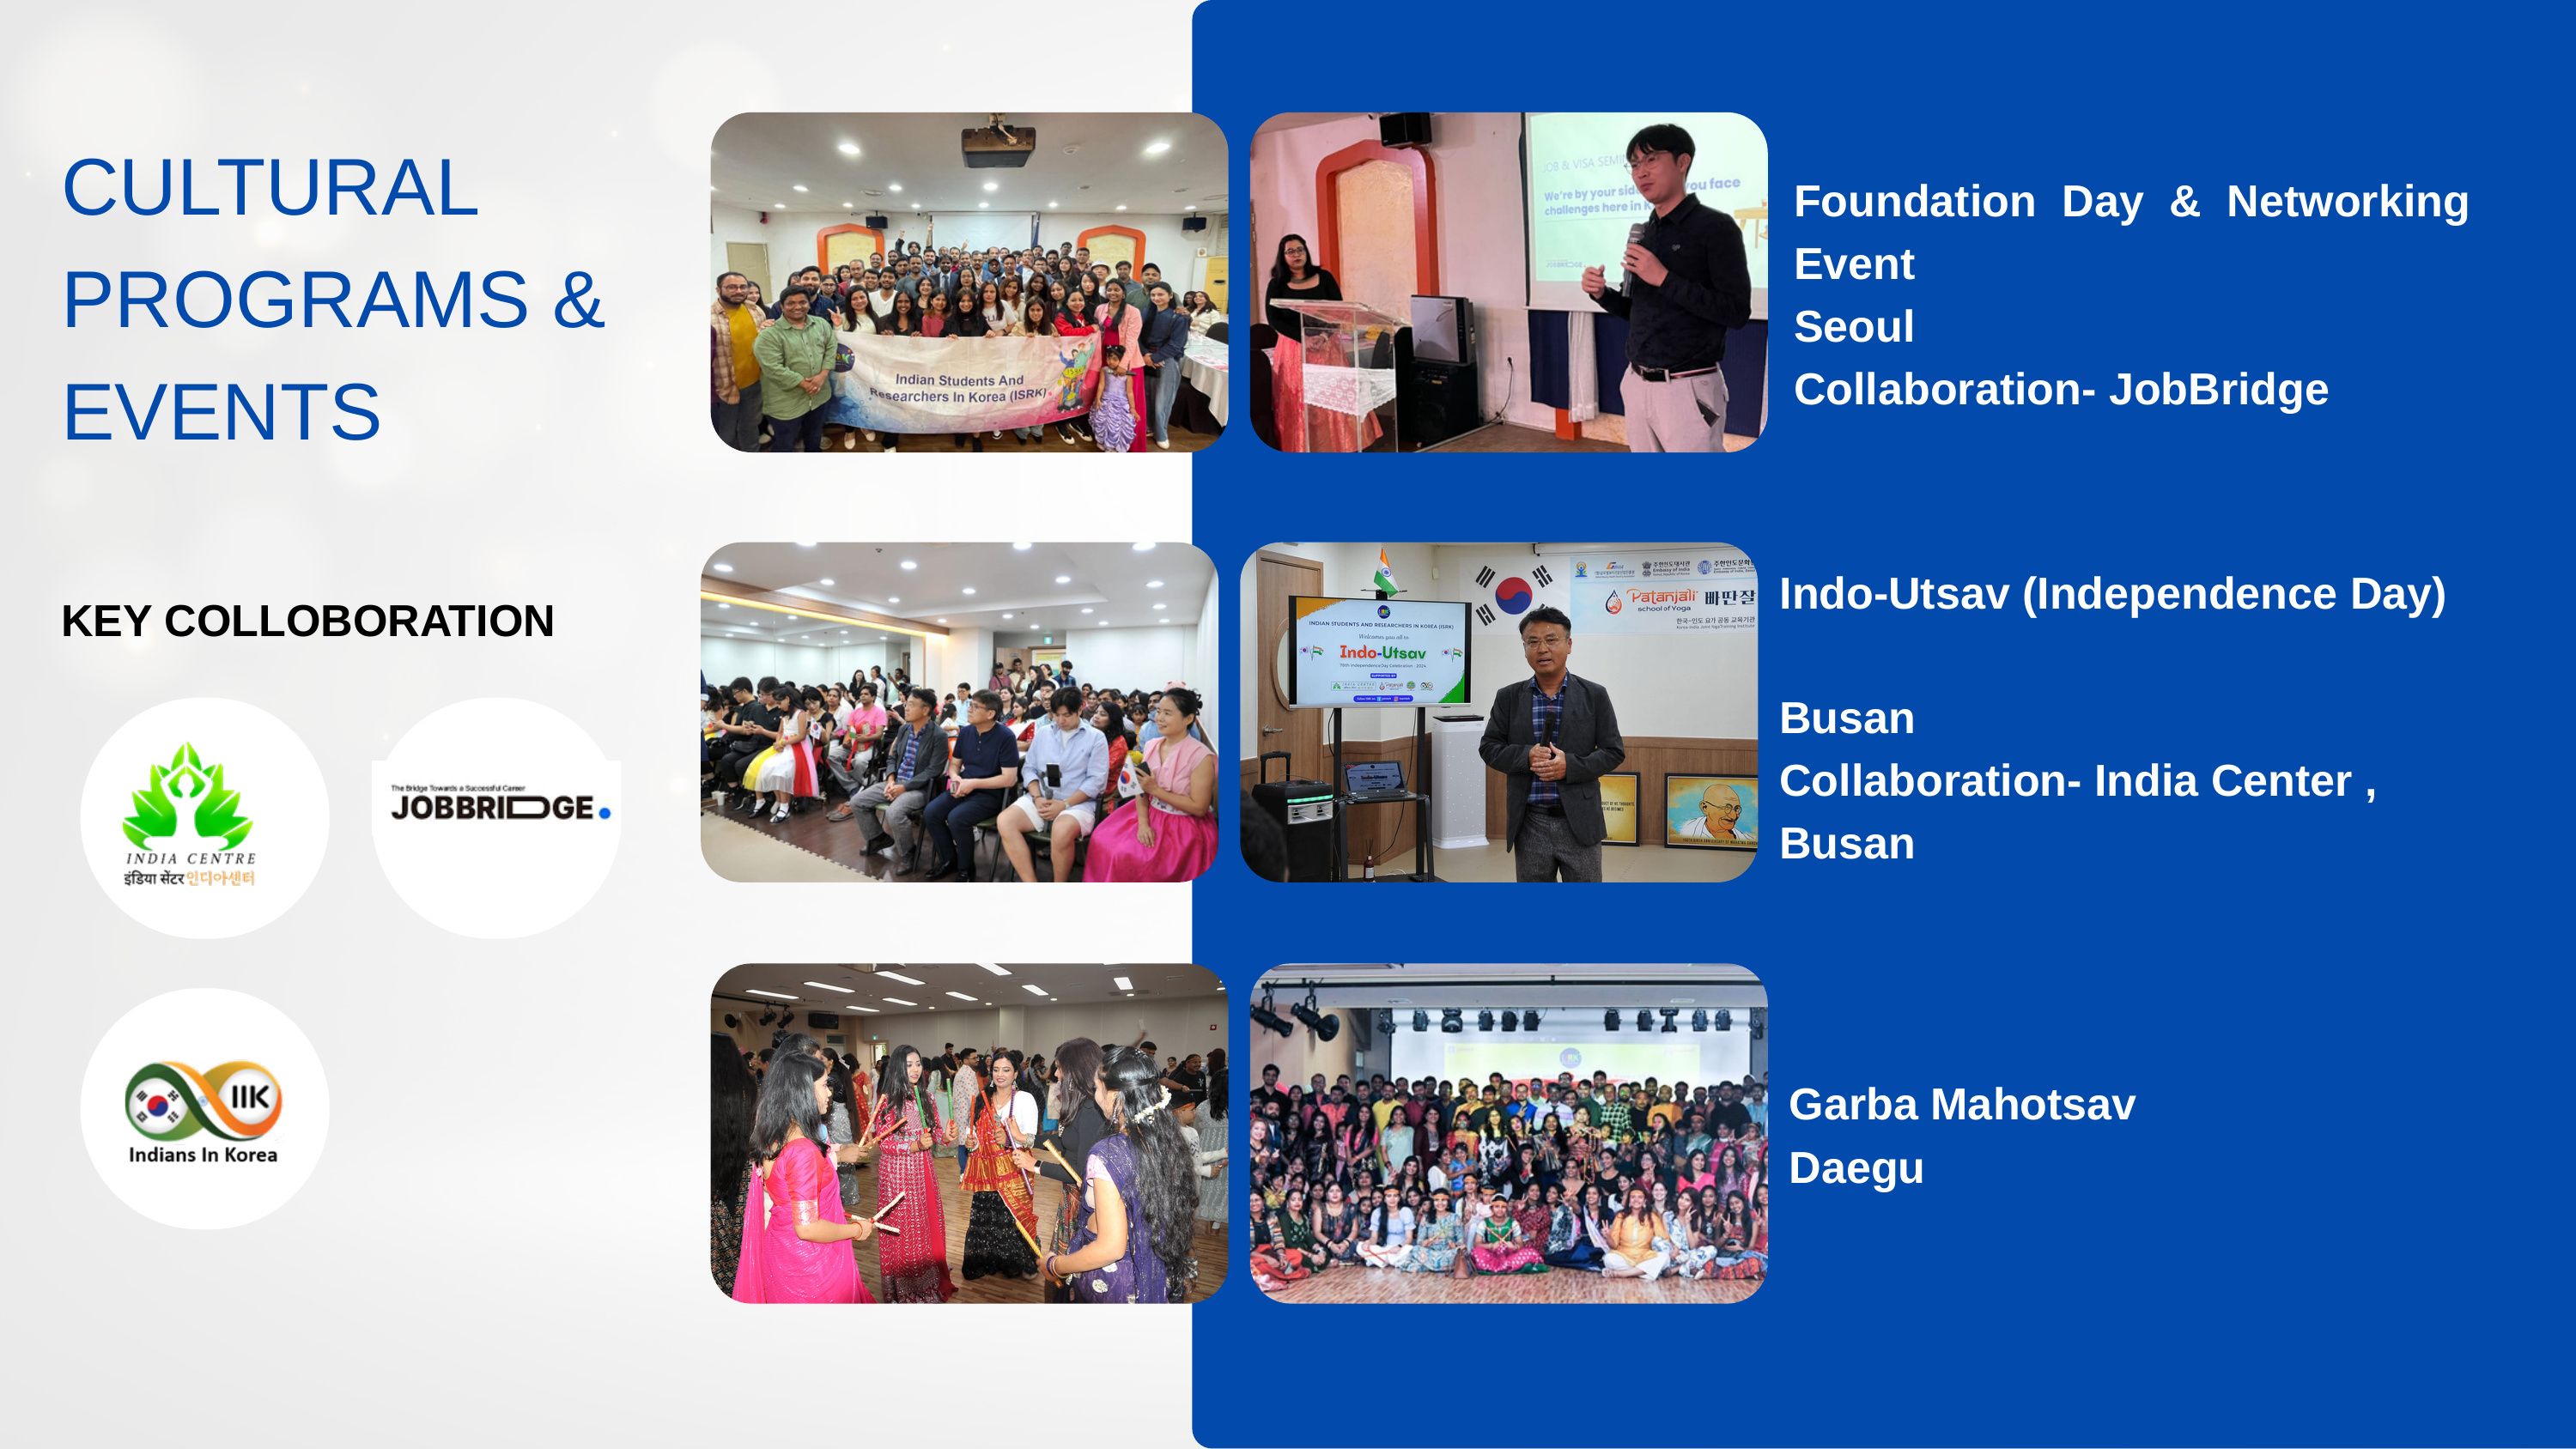

CULTURAL PROGRAMS & EVENTS
Foundation Day & Networking Event
Seoul
Collaboration- JobBridge

Indo-Utsav (Independence Day)
KEY COLLOBORATION
Busan
Collaboration- India Center , Busan

Garba Mahotsav
Daegu